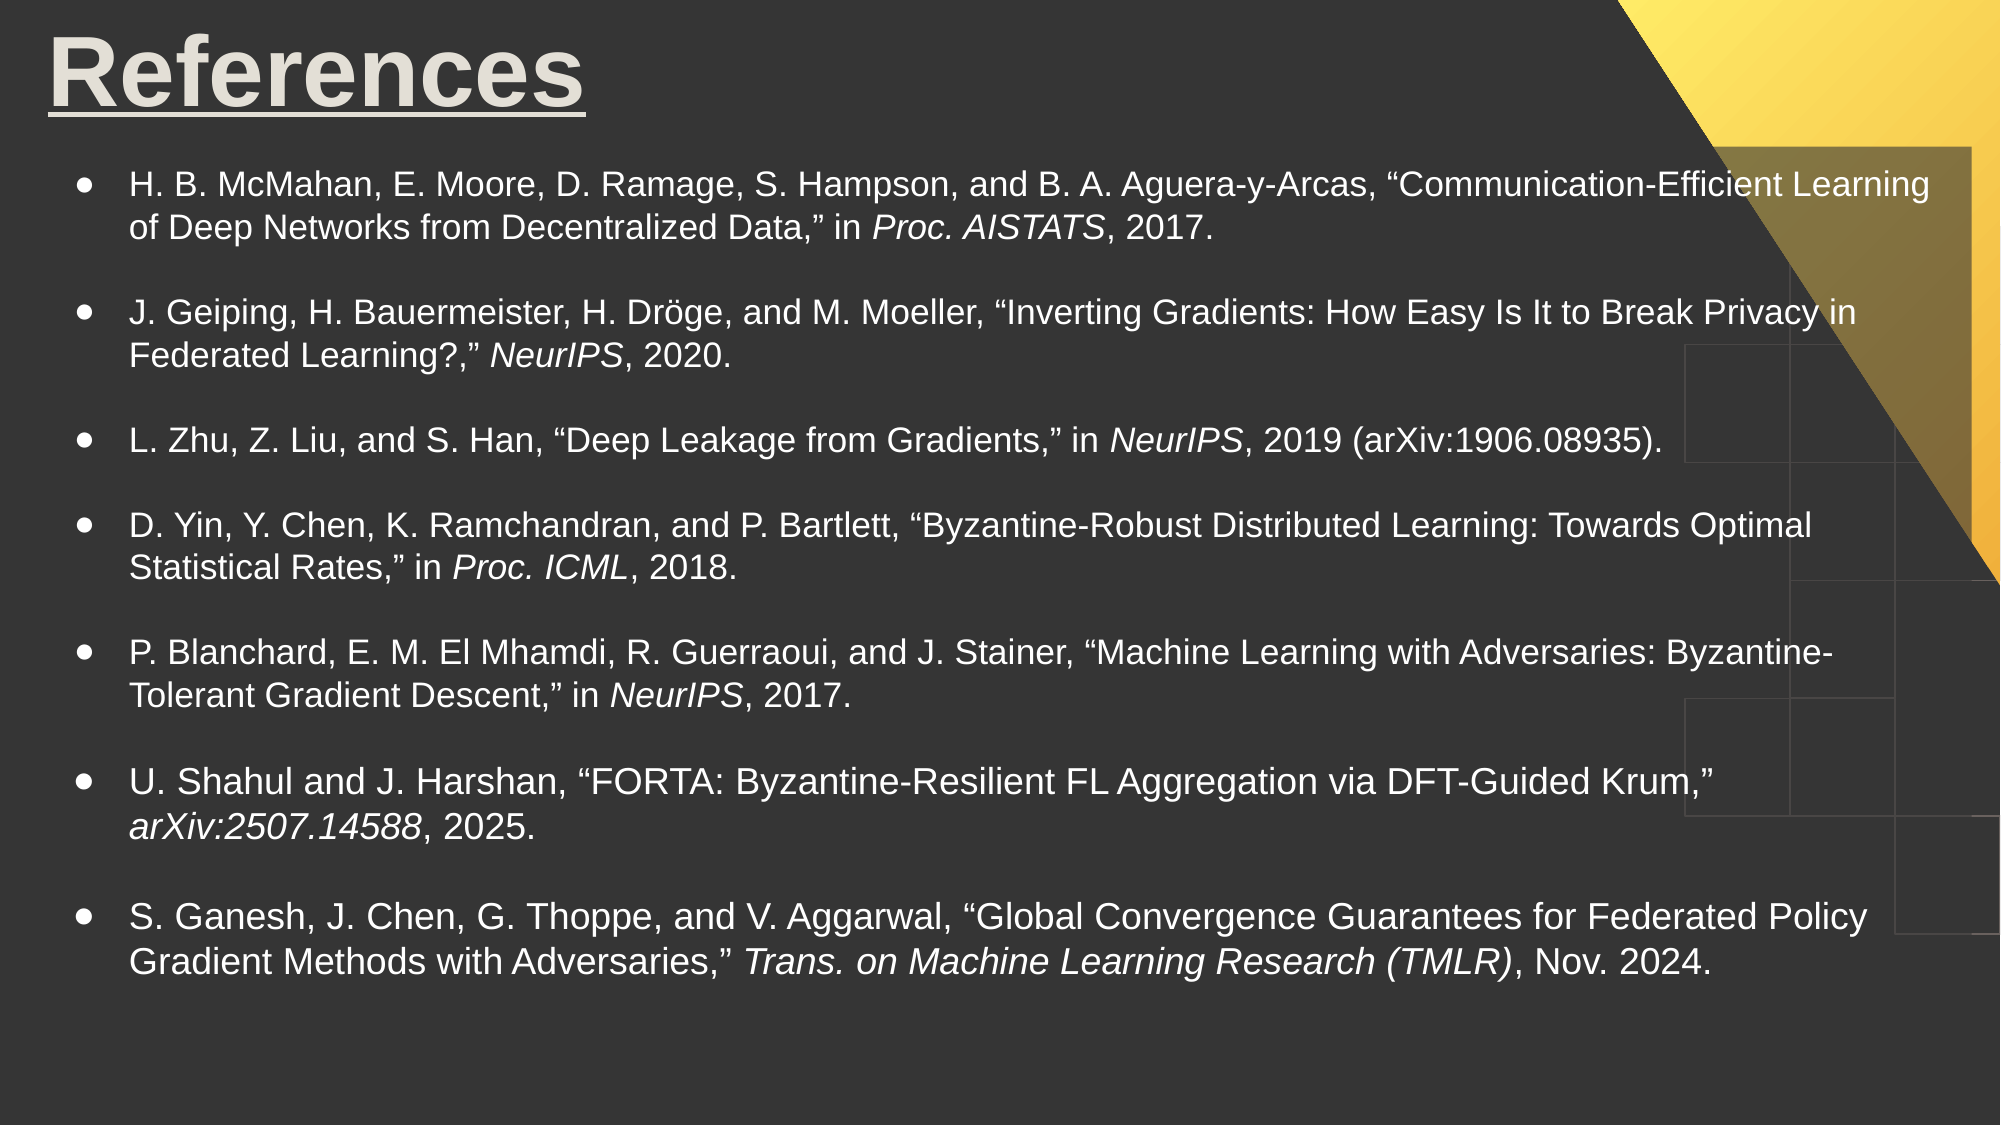

References
H. B. McMahan, E. Moore, D. Ramage, S. Hampson, and B. A. Aguera-y-Arcas, “Communication-Efficient Learning of Deep Networks from Decentralized Data,” in Proc. AISTATS, 2017.
J. Geiping, H. Bauermeister, H. Dröge, and M. Moeller, “Inverting Gradients: How Easy Is It to Break Privacy in Federated Learning?,” NeurIPS, 2020.
L. Zhu, Z. Liu, and S. Han, “Deep Leakage from Gradients,” in NeurIPS, 2019 (arXiv:1906.08935).
D. Yin, Y. Chen, K. Ramchandran, and P. Bartlett, “Byzantine-Robust Distributed Learning: Towards Optimal Statistical Rates,” in Proc. ICML, 2018.
P. Blanchard, E. M. El Mhamdi, R. Guerraoui, and J. Stainer, “Machine Learning with Adversaries: Byzantine-Tolerant Gradient Descent,” in NeurIPS, 2017.

U. Shahul and J. Harshan, “FORTA: Byzantine-Resilient FL Aggregation via DFT-Guided Krum,” arXiv:2507.14588, 2025.
S. Ganesh, J. Chen, G. Thoppe, and V. Aggarwal, “Global Convergence Guarantees for Federated Policy Gradient Methods with Adversaries,” Trans. on Machine Learning Research (TMLR), Nov. 2024.